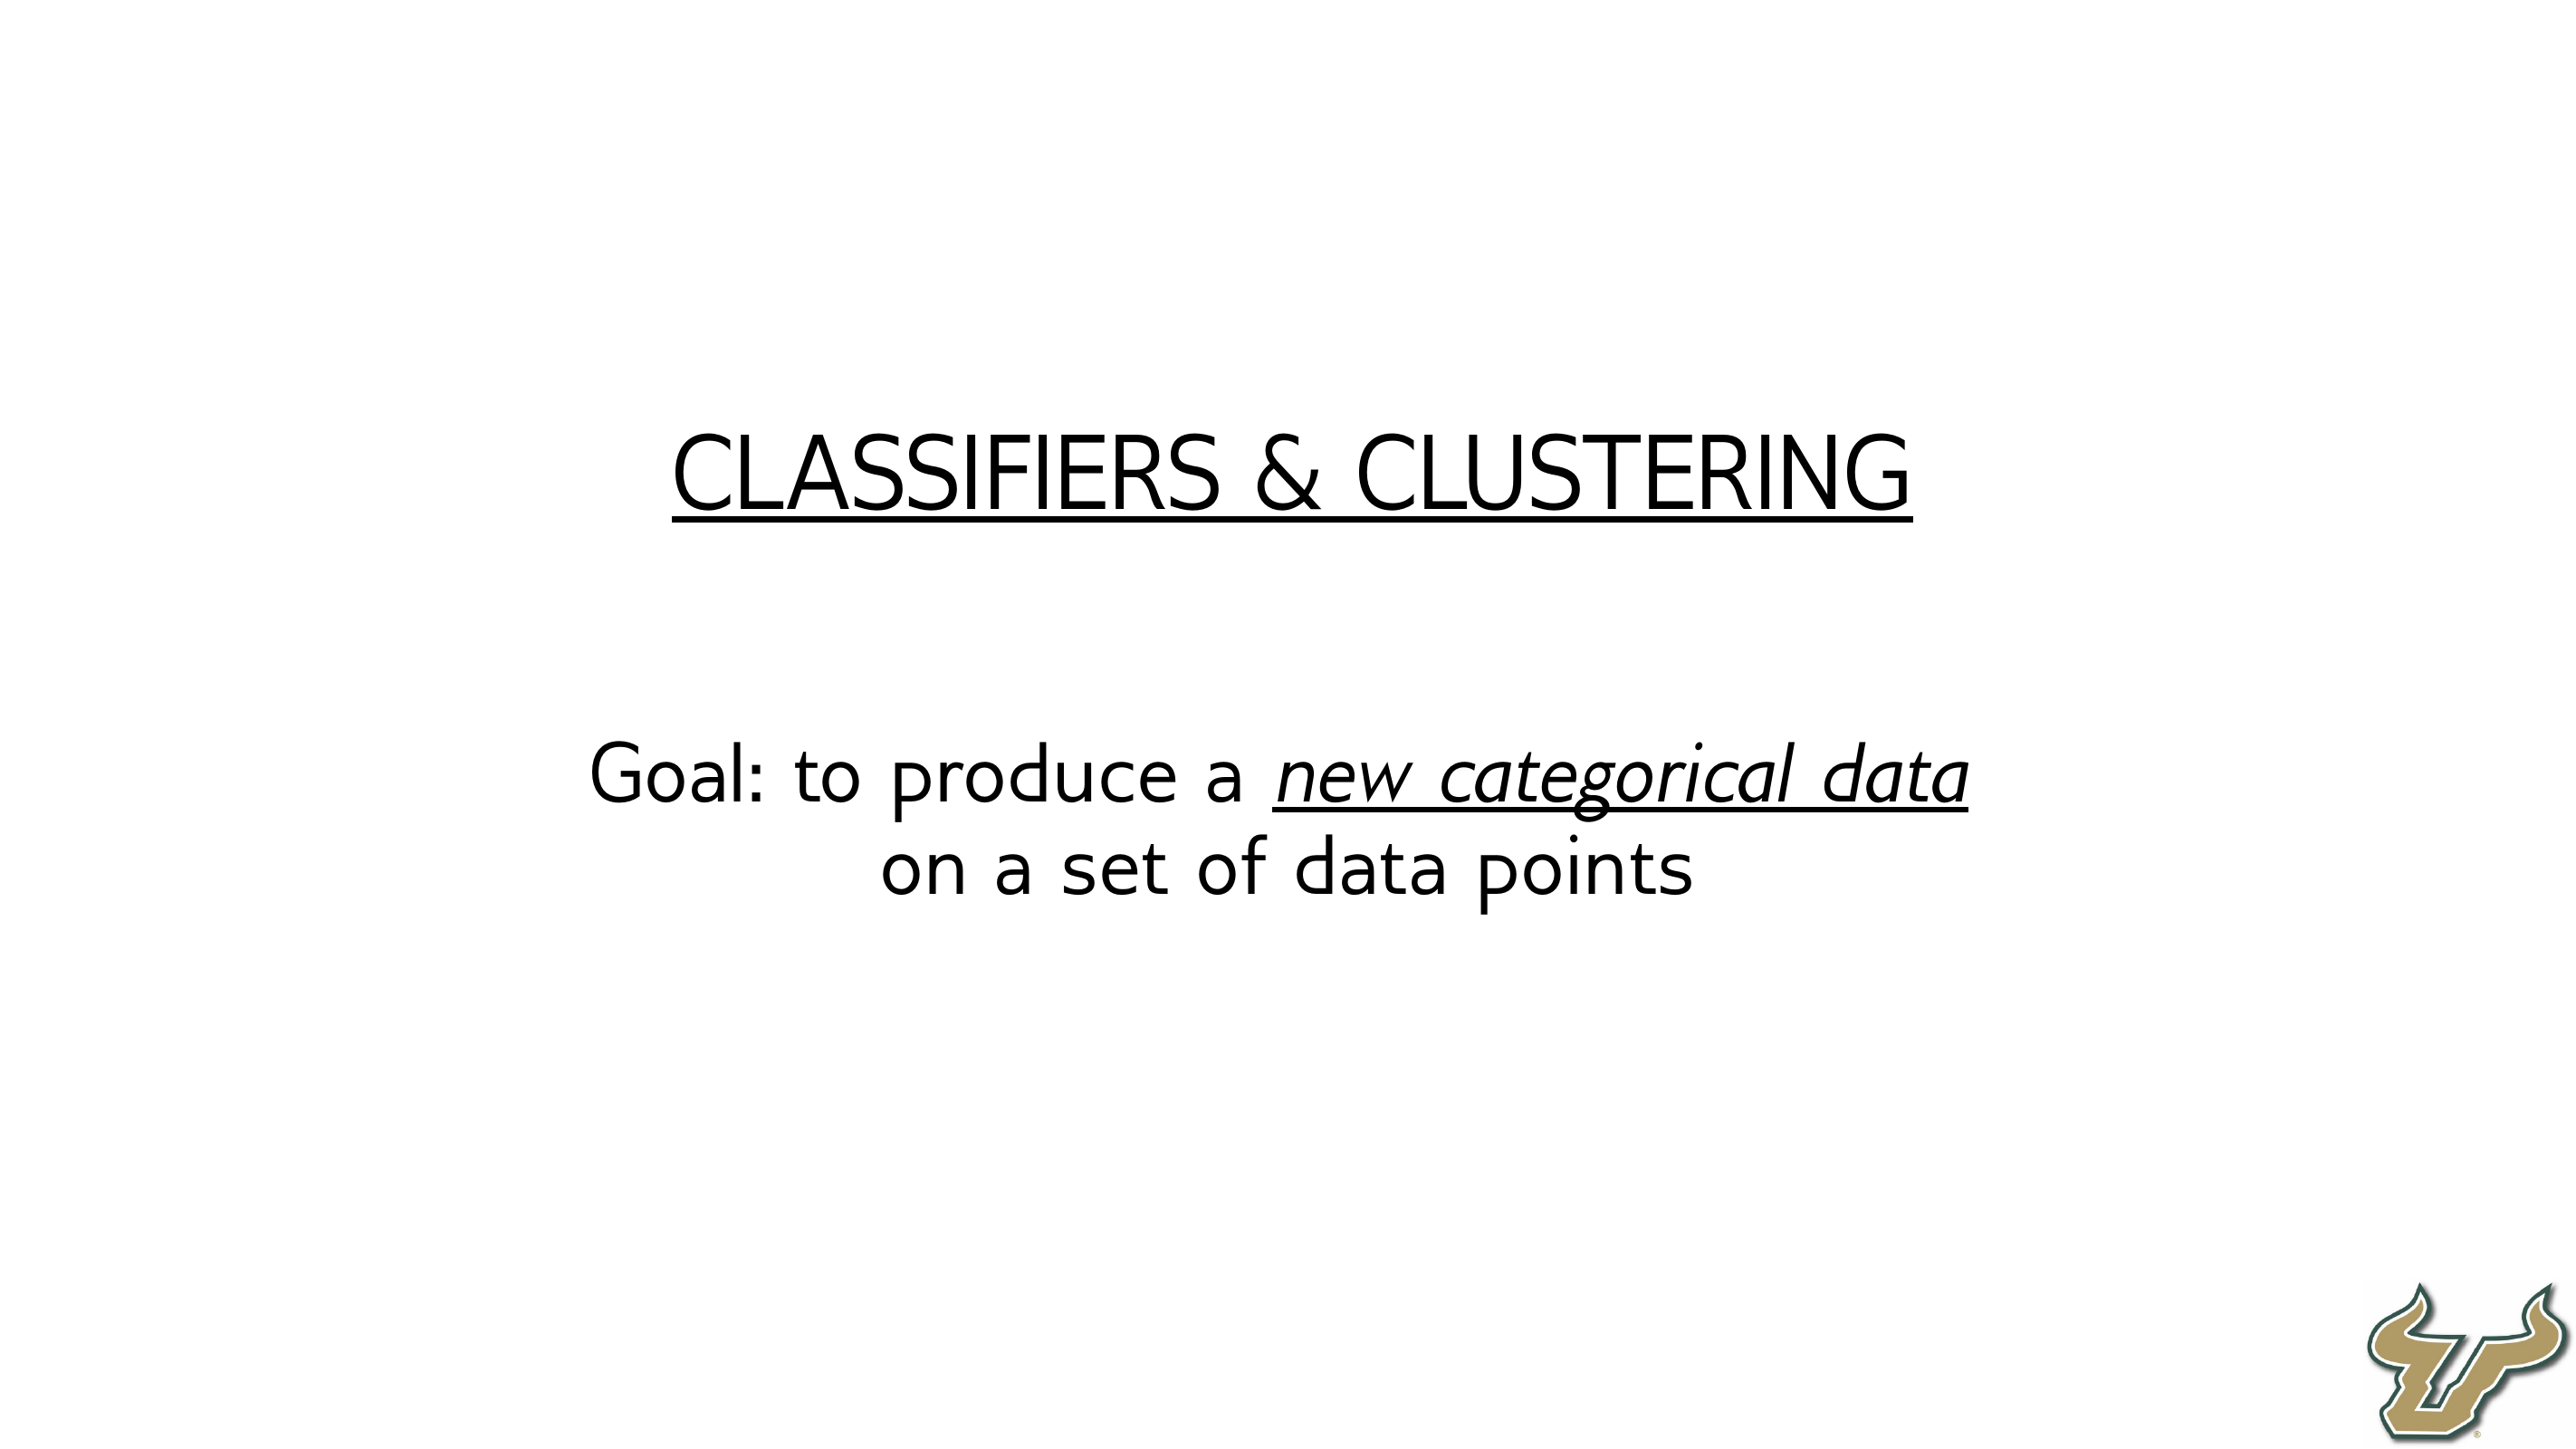

Classifiers & Clustering

Goal: to produce a new categorical data
on a set of data points